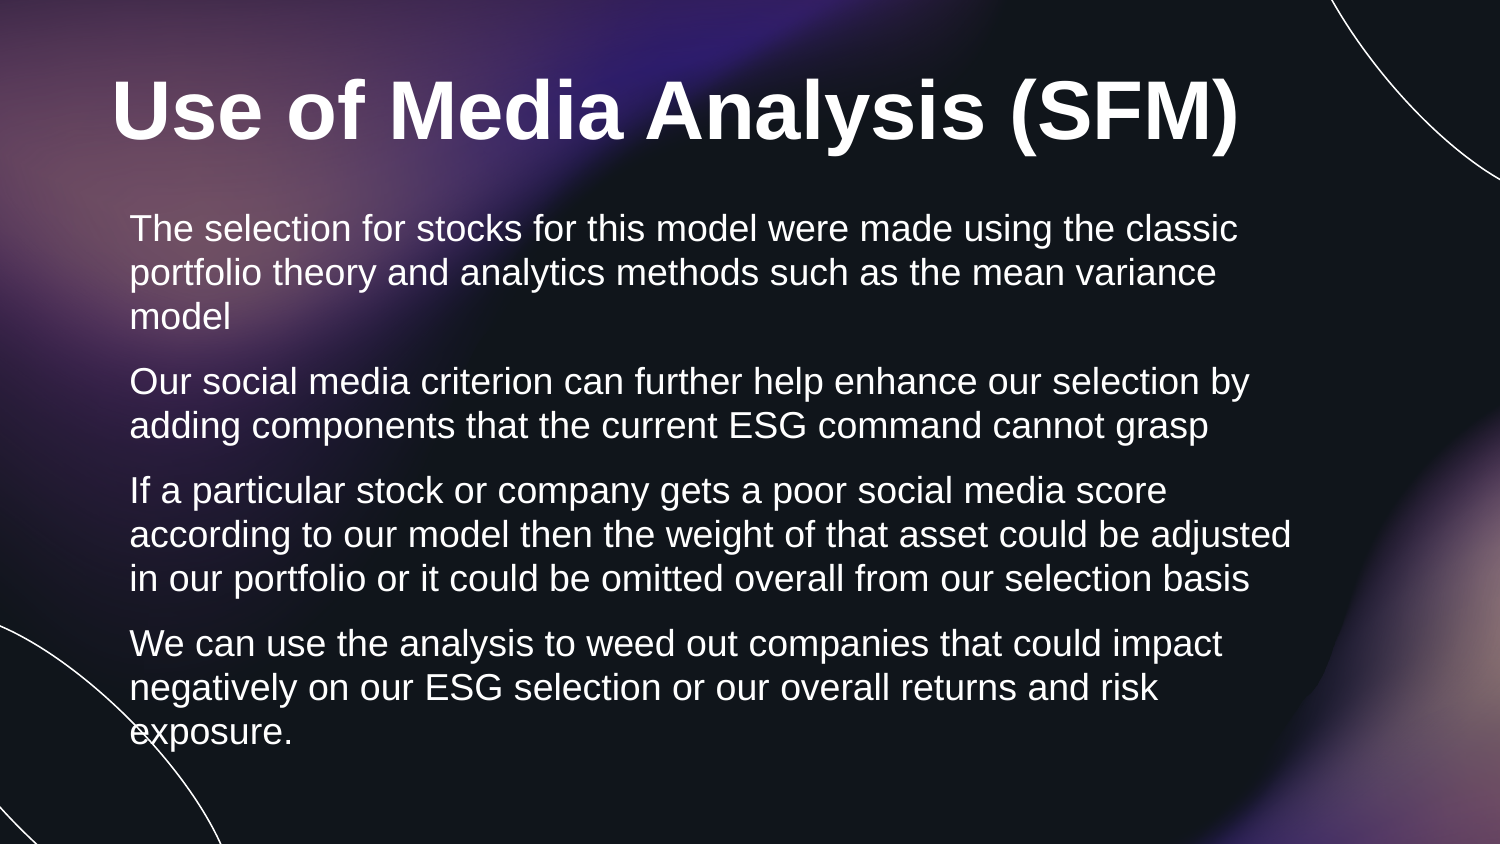

Use of Media Analysis (SFM)
The selection for stocks for this model were made using the classic portfolio theory and analytics methods such as the mean variance model
Our social media criterion can further help enhance our selection by adding components that the current ESG command cannot grasp
If a particular stock or company gets a poor social media score according to our model then the weight of that asset could be adjusted in our portfolio or it could be omitted overall from our selection basis
We can use the analysis to weed out companies that could impact negatively on our ESG selection or our overall returns and risk exposure.